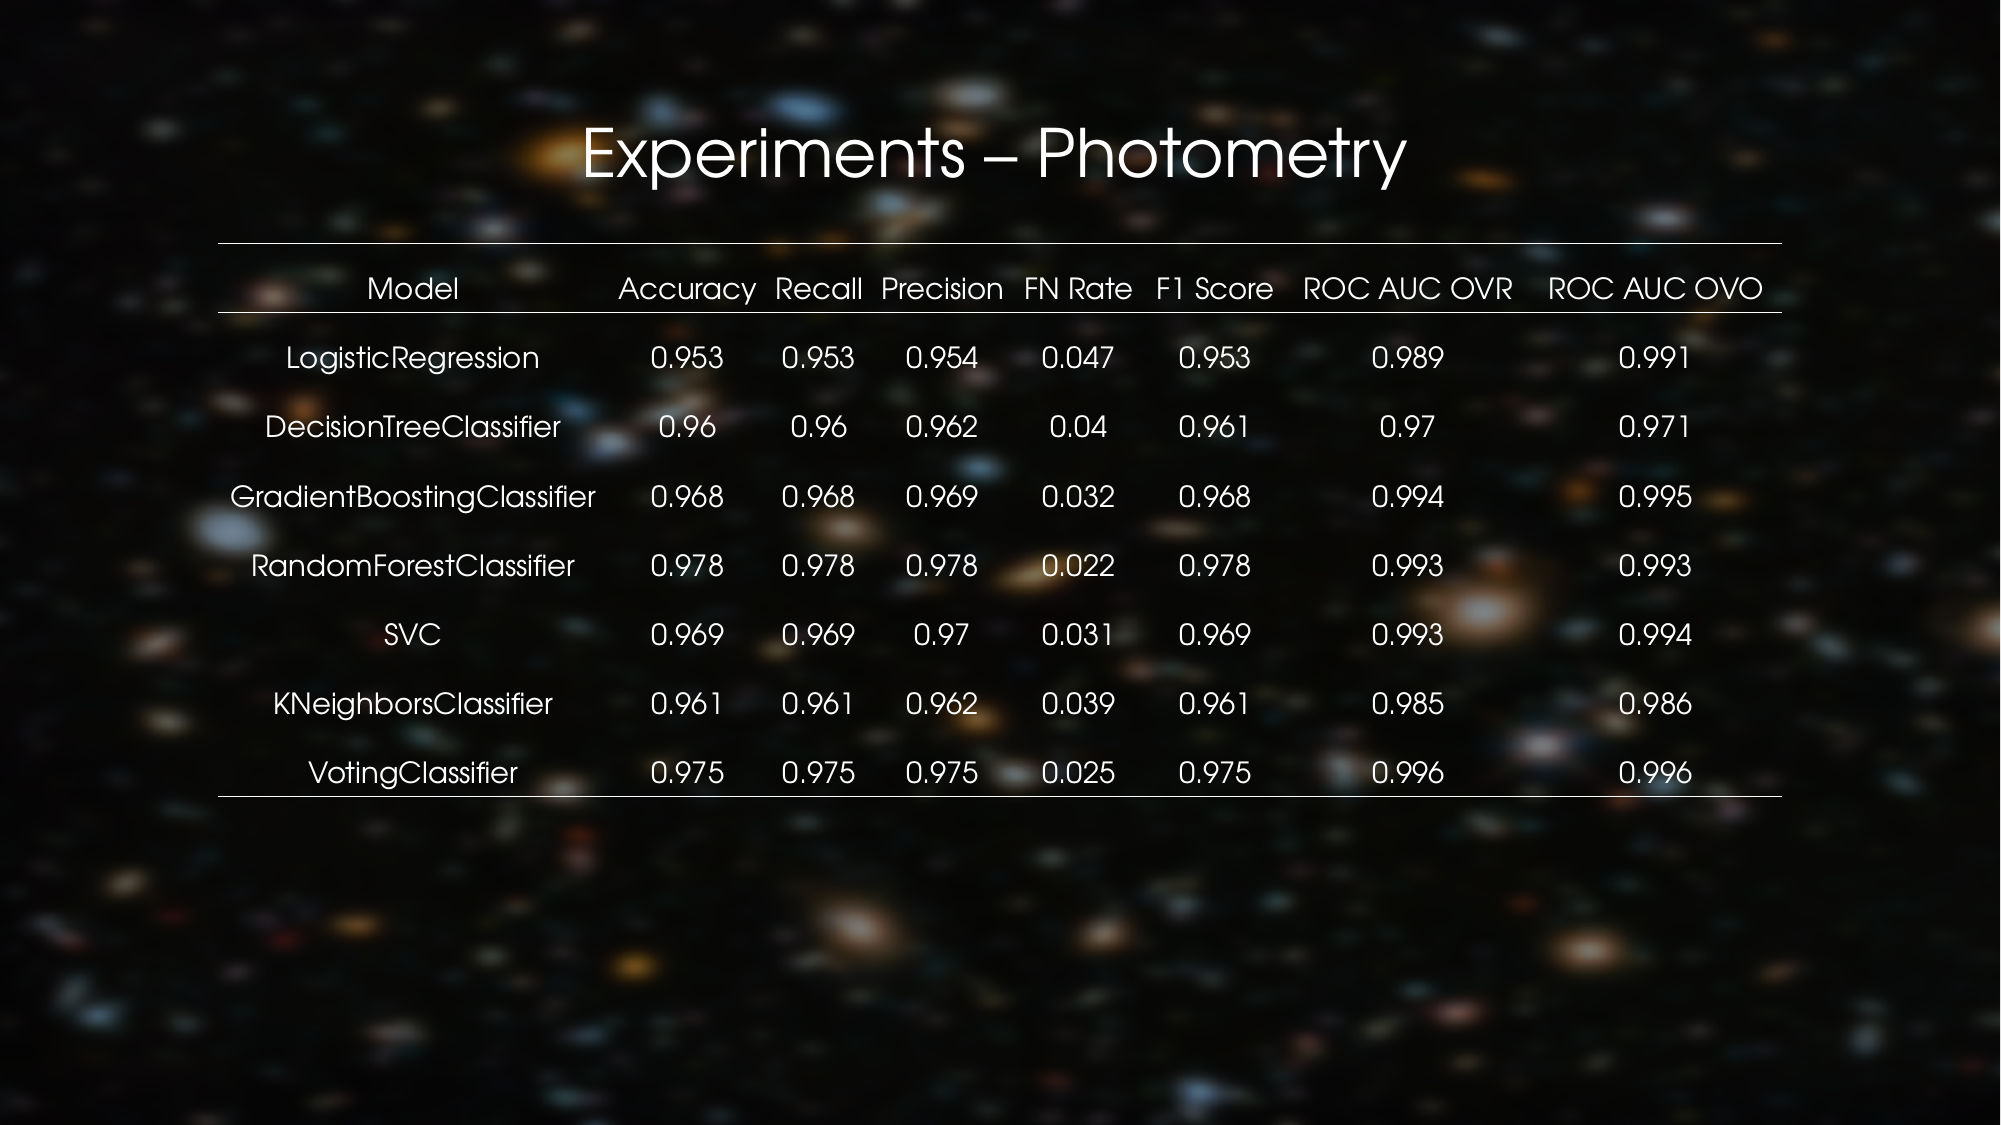

# Experiments – Photometry
| Model | Accuracy | Recall | Precision | FN Rate | F1 Score | ROC AUC OVR | ROC AUC OVO |
| --- | --- | --- | --- | --- | --- | --- | --- |
| LogisticRegression | 0.953 | 0.953 | 0.954 | 0.047 | 0.953 | 0.989 | 0.991 |
| DecisionTreeClassifier | 0.96 | 0.96 | 0.962 | 0.04 | 0.961 | 0.97 | 0.971 |
| GradientBoostingClassifier | 0.968 | 0.968 | 0.969 | 0.032 | 0.968 | 0.994 | 0.995 |
| RandomForestClassifier | 0.978 | 0.978 | 0.978 | 0.022 | 0.978 | 0.993 | 0.993 |
| SVC | 0.969 | 0.969 | 0.97 | 0.031 | 0.969 | 0.993 | 0.994 |
| KNeighborsClassifier | 0.961 | 0.961 | 0.962 | 0.039 | 0.961 | 0.985 | 0.986 |
| VotingClassifier | 0.975 | 0.975 | 0.975 | 0.025 | 0.975 | 0.996 | 0.996 |